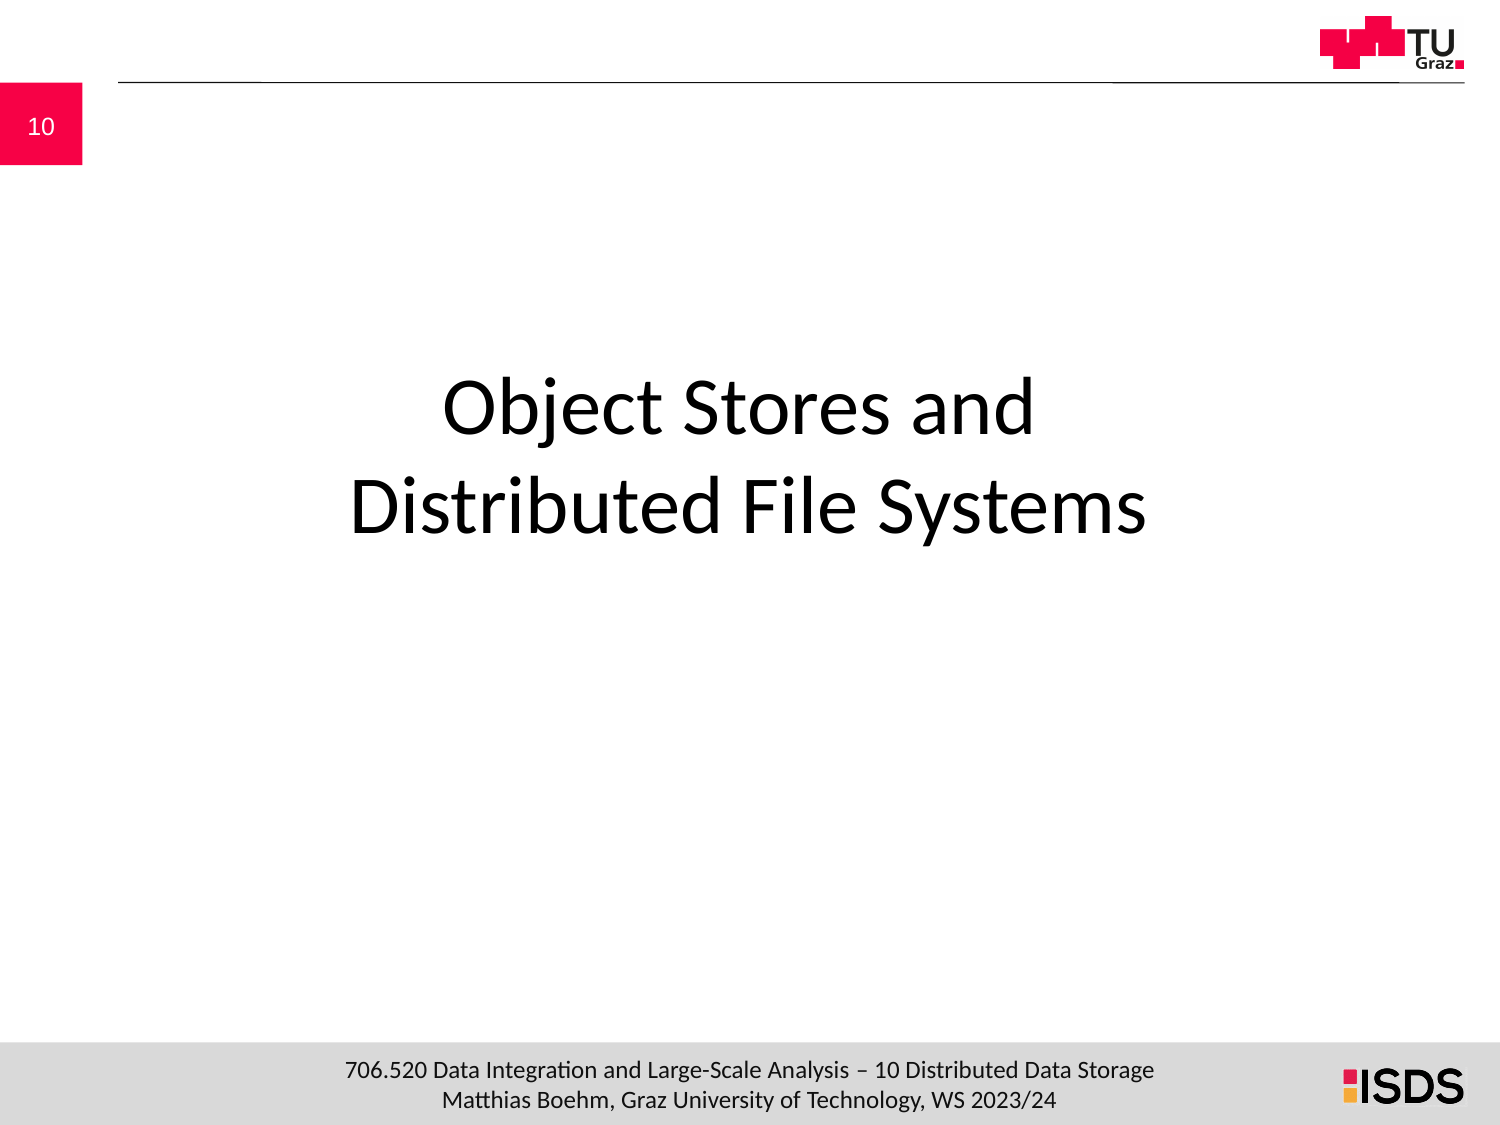

# Object Stores and Distributed File Systems